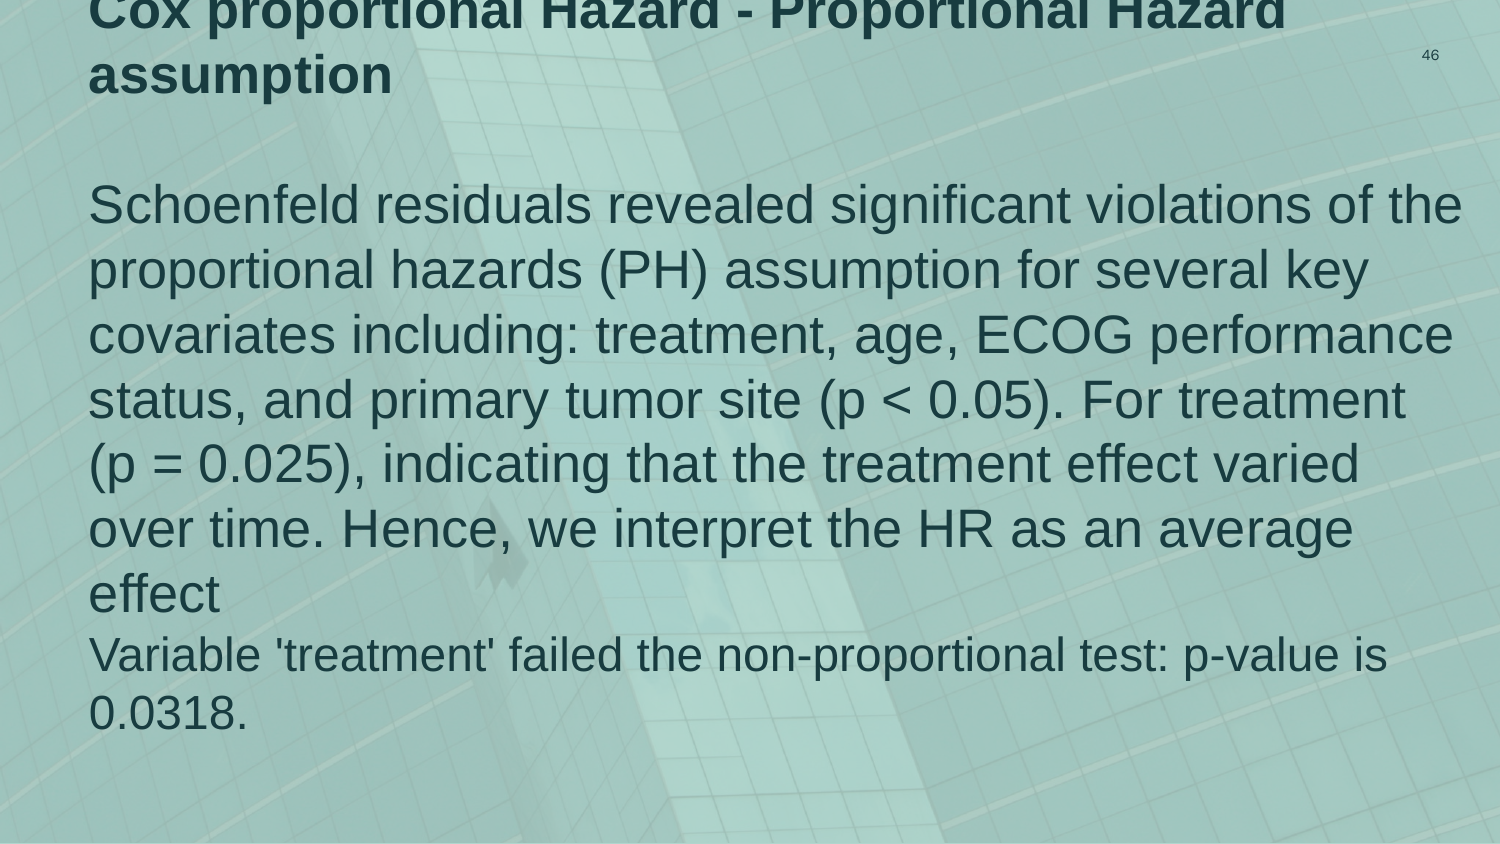

46
# Cox proportional Hazard - Proportional Hazard assumption

Schoenfeld residuals revealed significant violations of the proportional hazards (PH) assumption for several key covariates including: treatment, age, ECOG performance status, and primary tumor site (p < 0.05). For treatment (p = 0.025), indicating that the treatment effect varied over time. Hence, we interpret the HR as an average effect
Variable 'treatment' failed the non-proportional test: p-value is 0.0318.